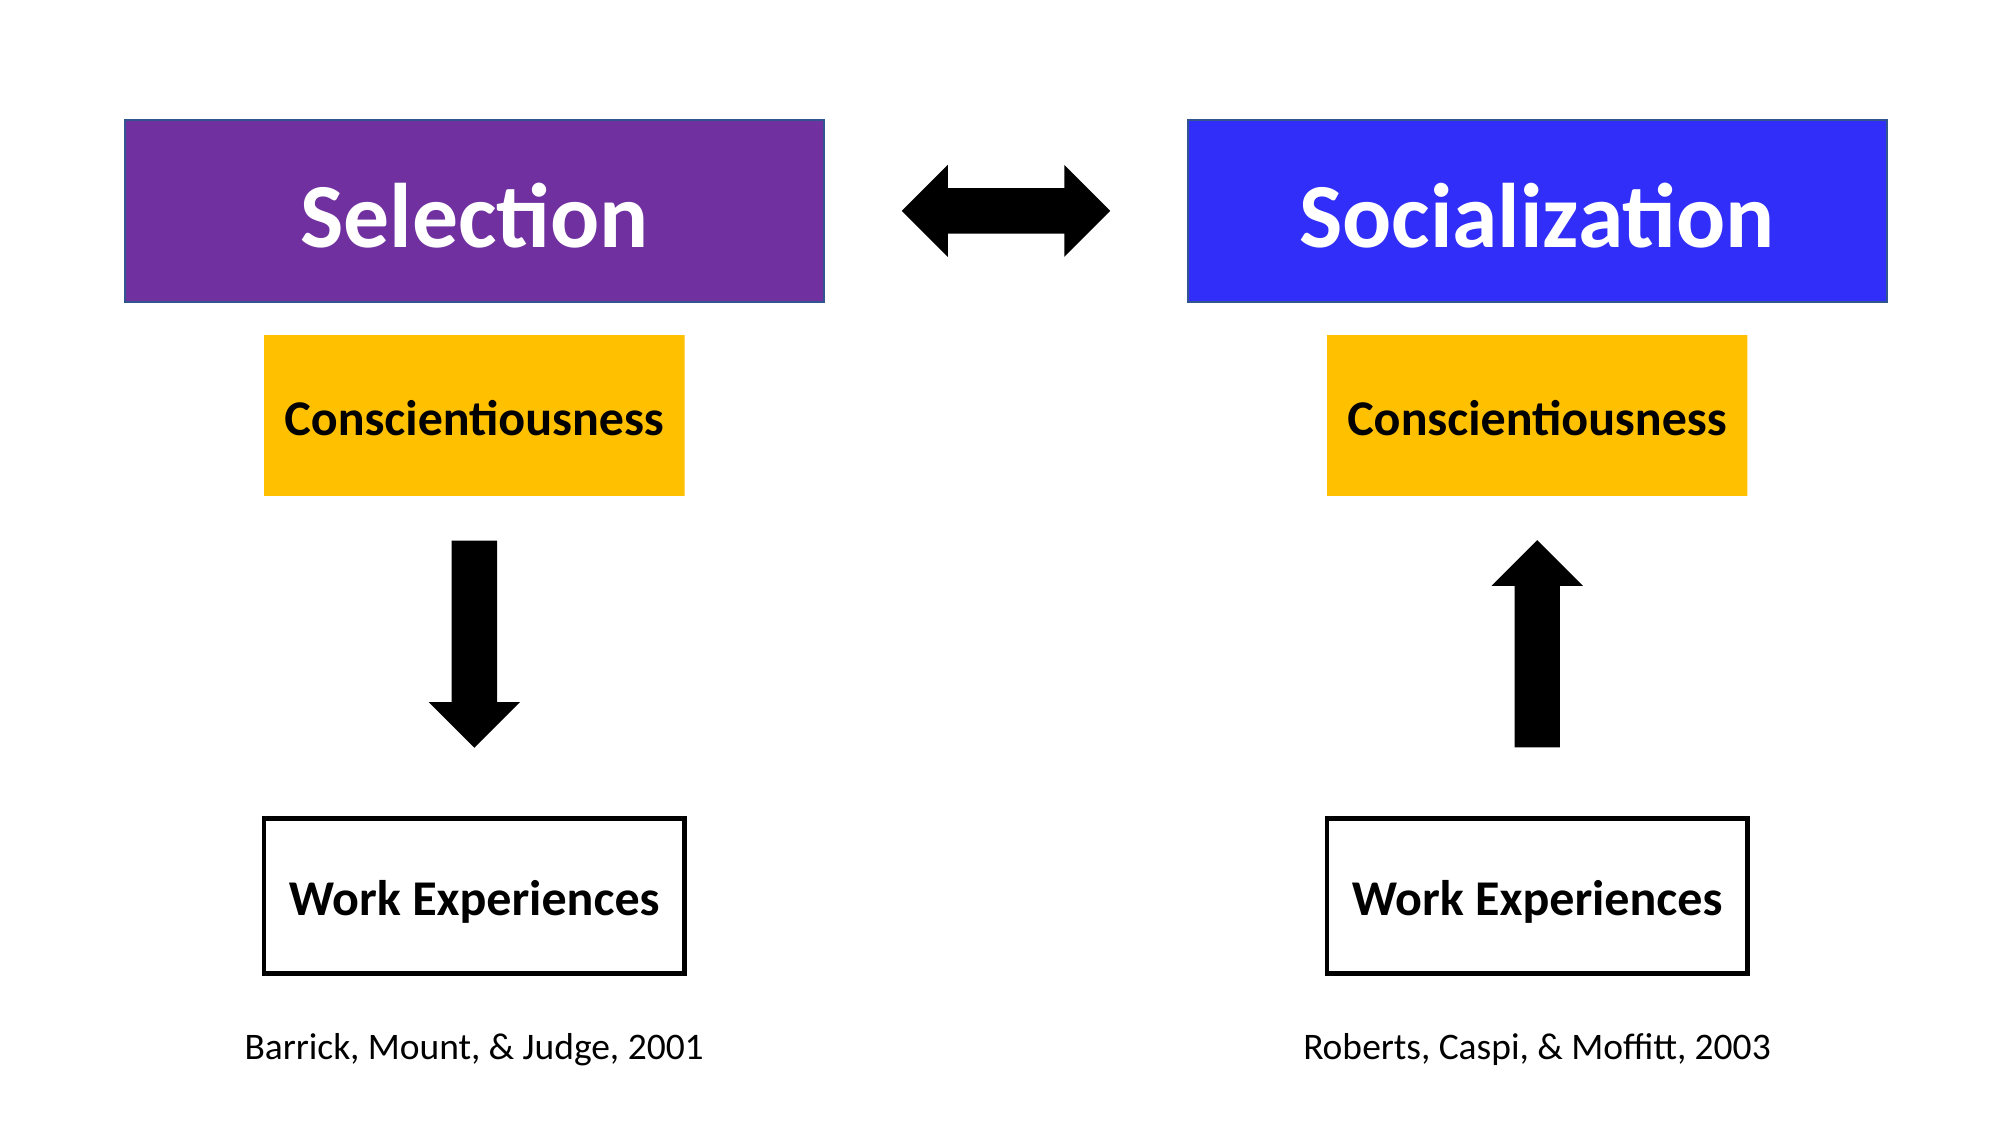

Selection
Socialization
Conscientiousness
Conscientiousness

Work Experiences
Work Experiences
Barrick, Mount, & Judge, 2001
Roberts, Caspi, & Moffitt, 2003